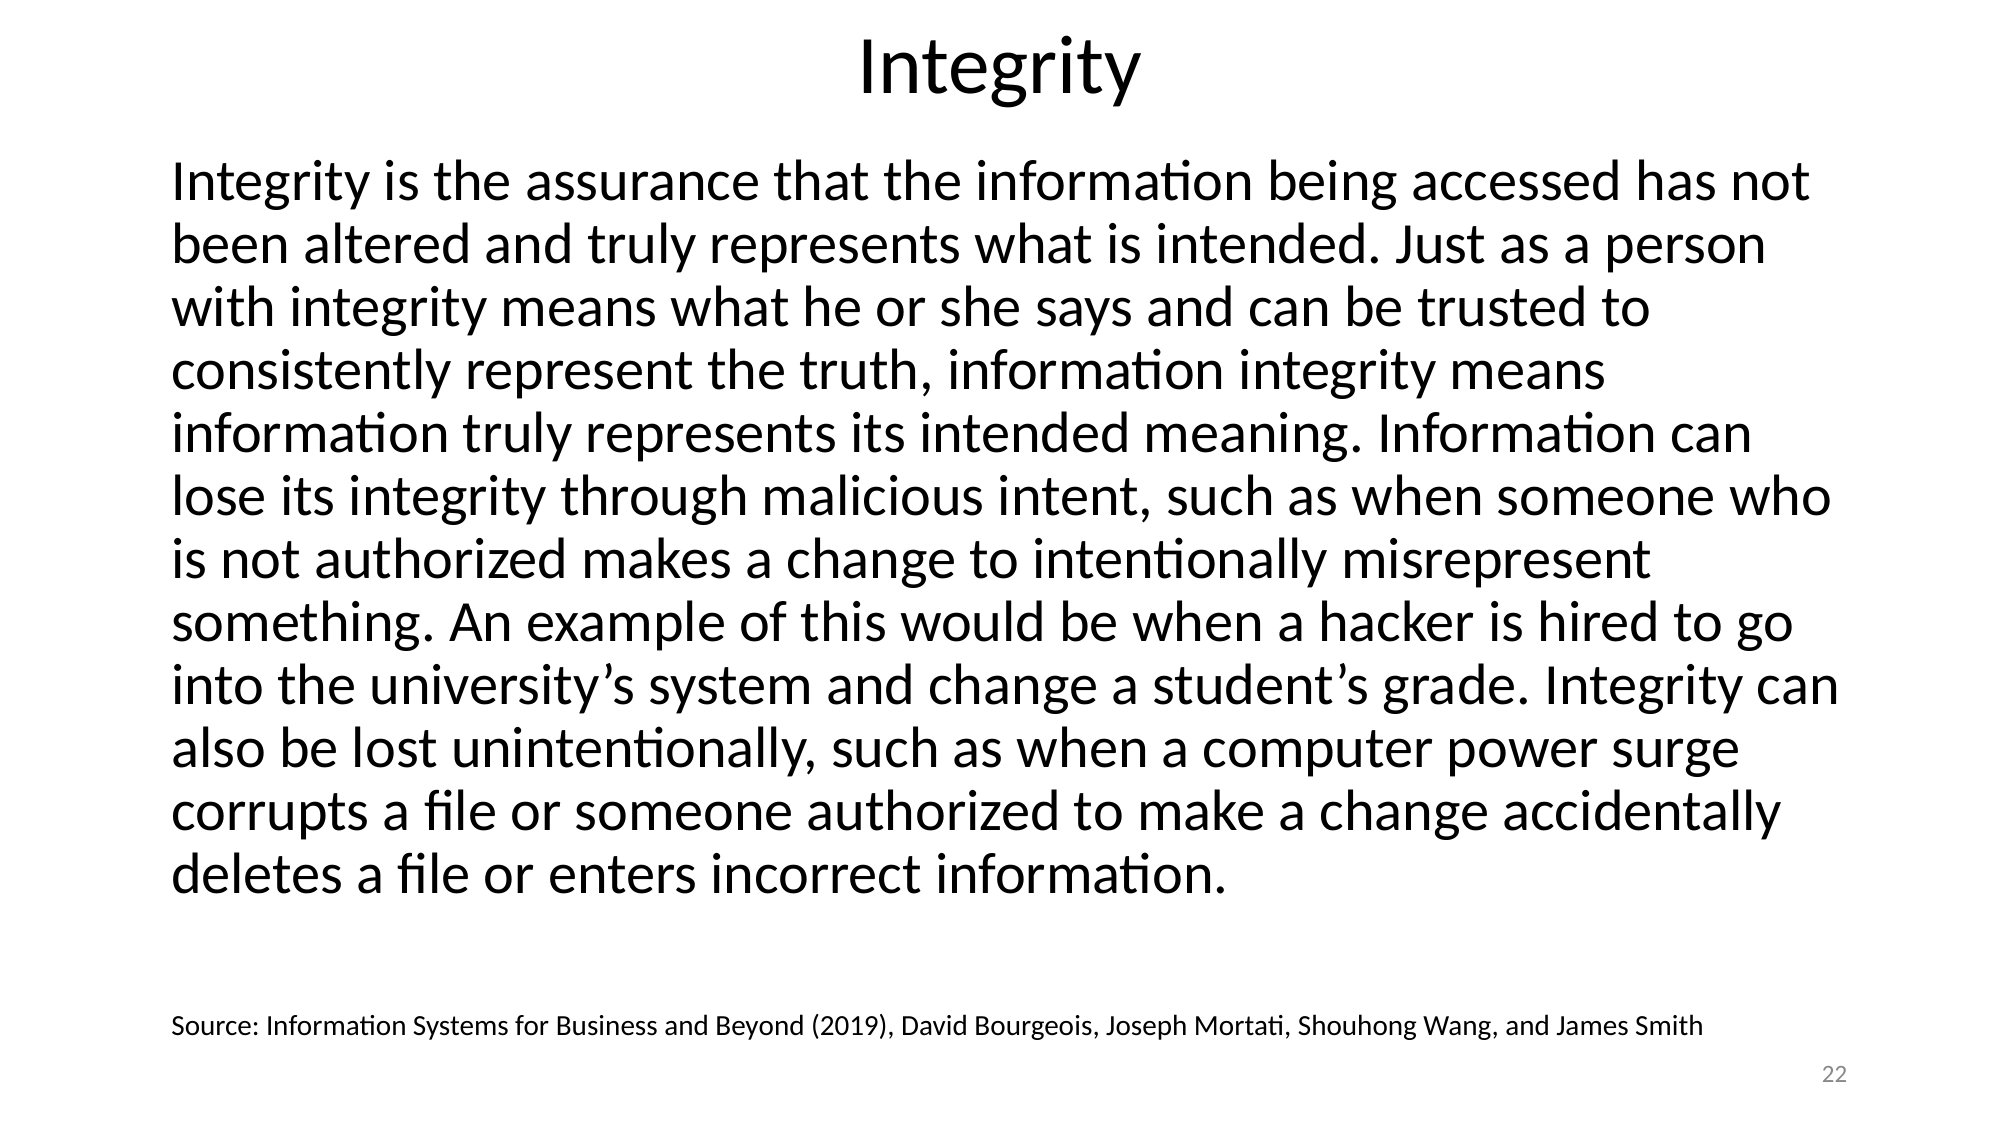

# Integrity
Integrity is the assurance that the information being accessed has not been altered and truly represents what is intended. Just as a person with integrity means what he or she says and can be trusted to consistently represent the truth, information integrity means information truly represents its intended meaning. Information can lose its integrity through malicious intent, such as when someone who is not authorized makes a change to intentionally misrepresent something. An example of this would be when a hacker is hired to go into the university’s system and change a student’s grade. Integrity can also be lost unintentionally, such as when a computer power surge corrupts a file or someone authorized to make a change accidentally deletes a file or enters incorrect information.

Source: Information Systems for Business and Beyond (2019), David Bourgeois, Joseph Mortati, Shouhong Wang, and James Smith

22